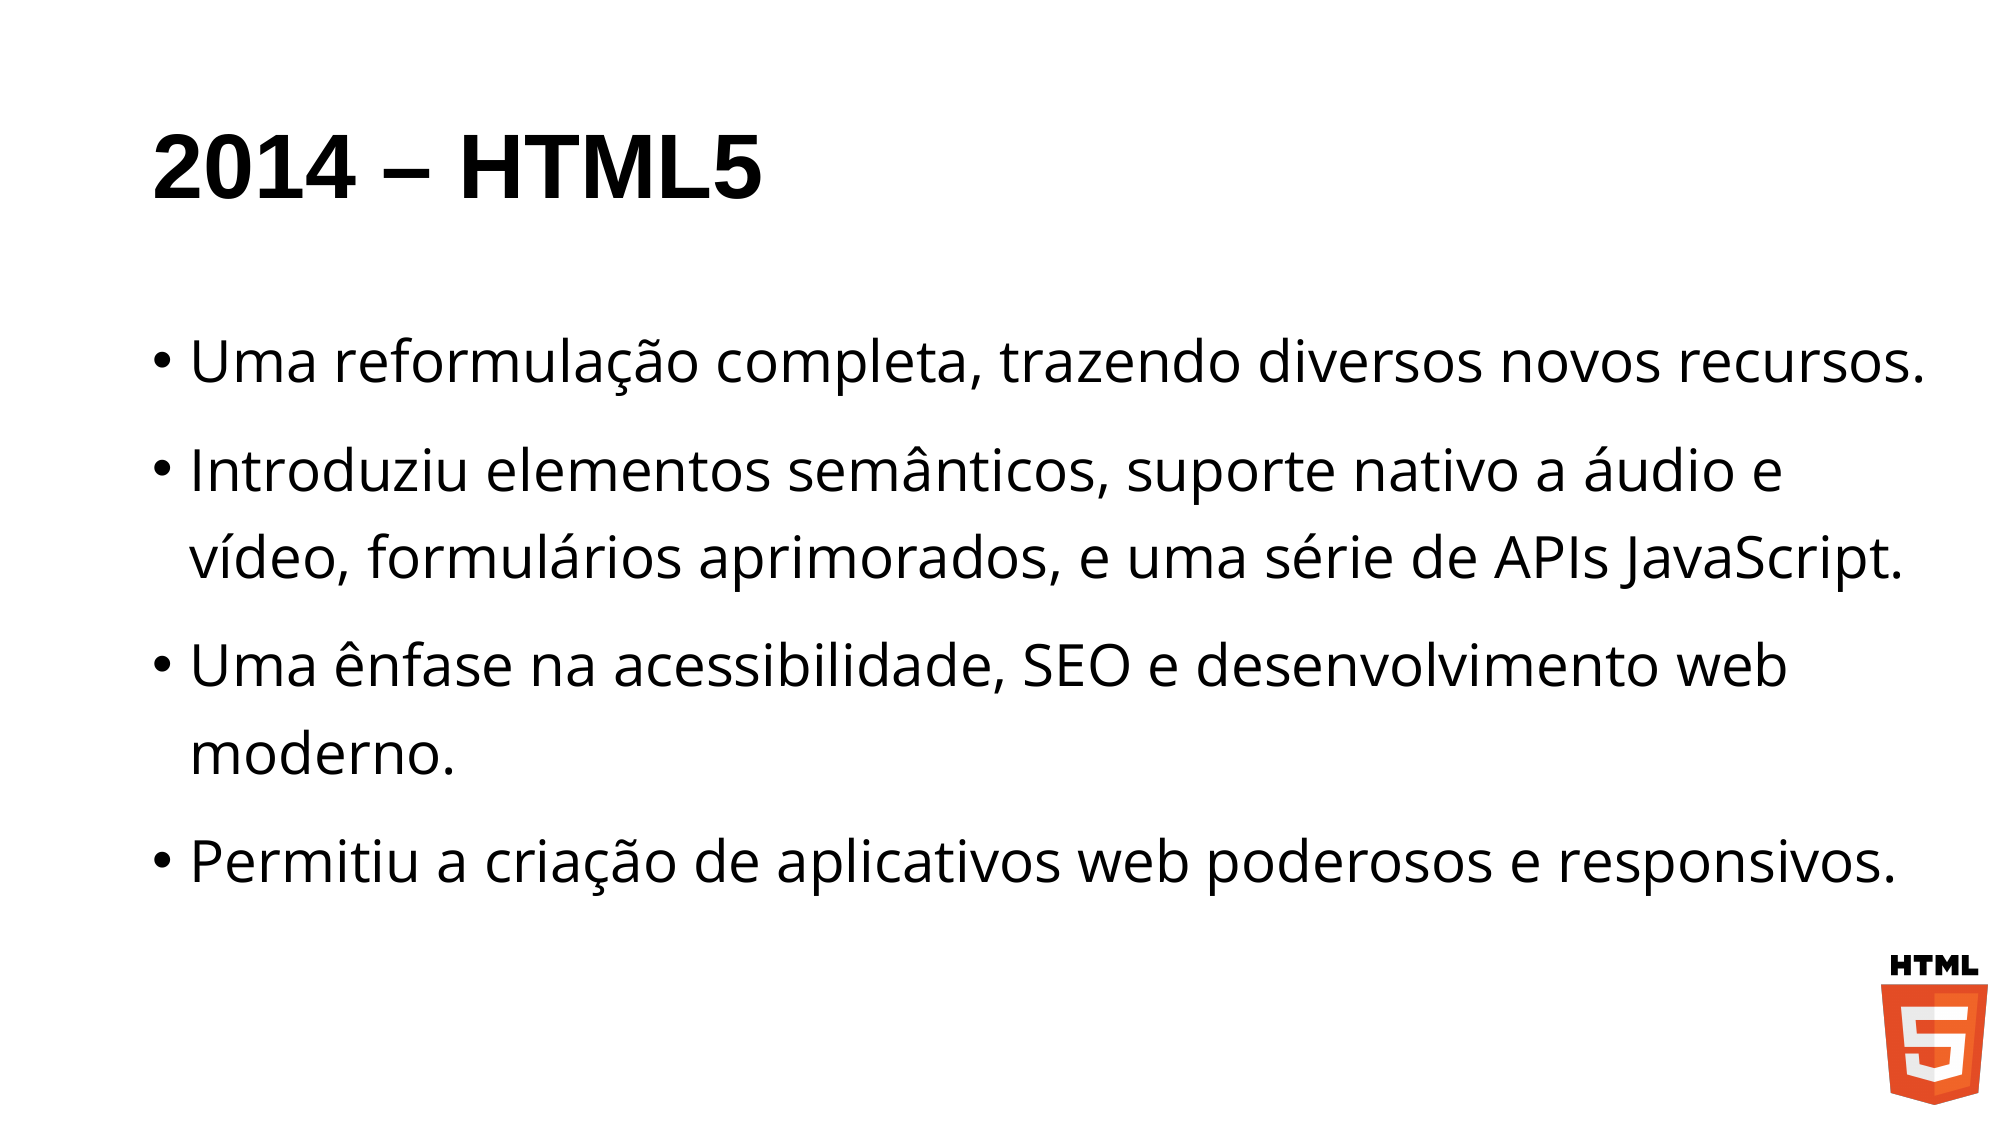

# 2014 – HTML5
Uma reformulação completa, trazendo diversos novos recursos.
Introduziu elementos semânticos, suporte nativo a áudio e vídeo, formulários aprimorados, e uma série de APIs JavaScript.
Uma ênfase na acessibilidade, SEO e desenvolvimento web moderno.
Permitiu a criação de aplicativos web poderosos e responsivos.